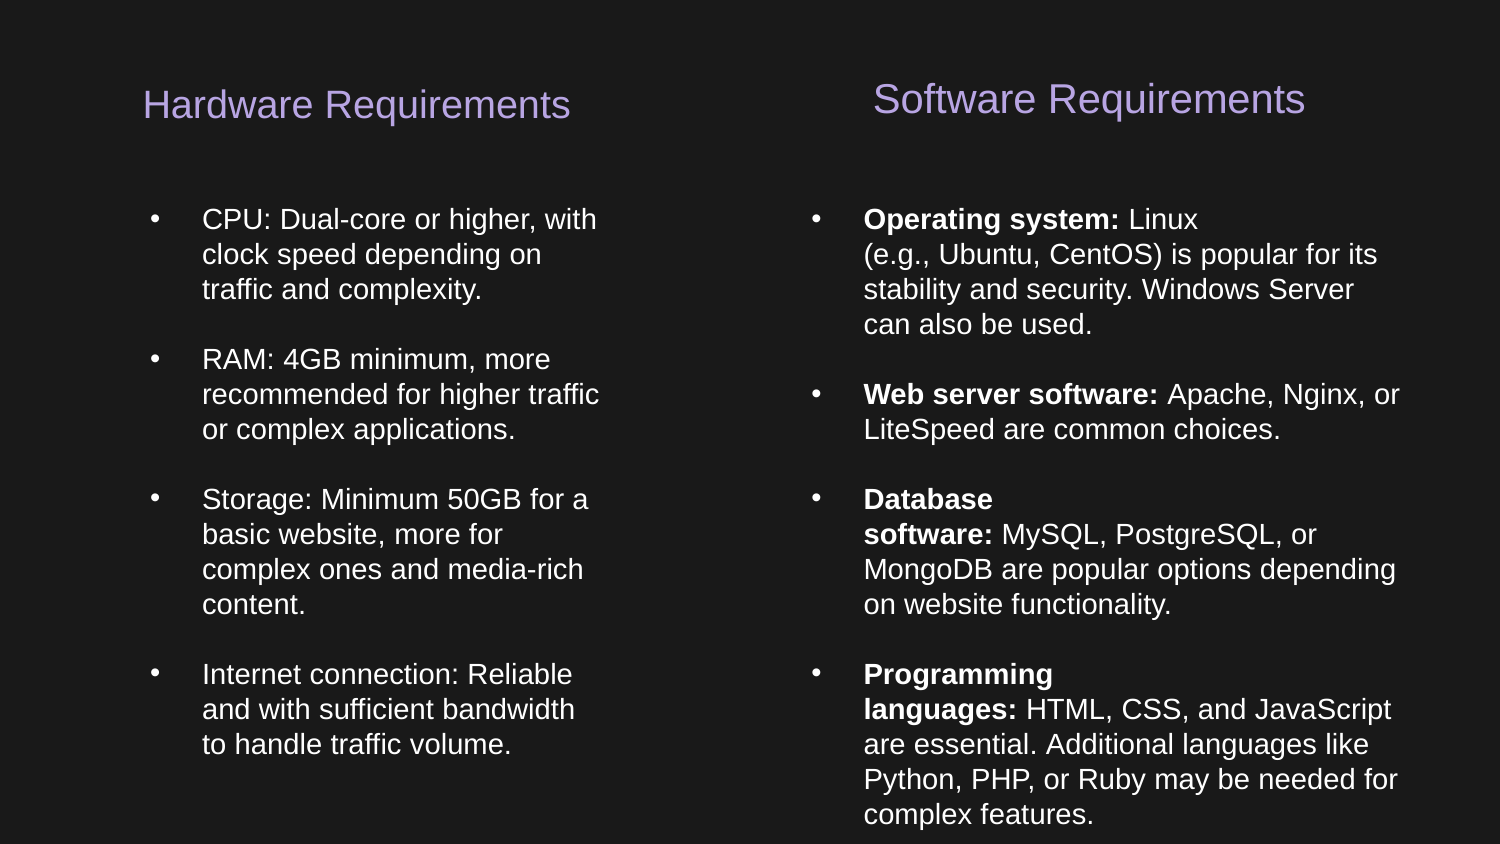

Software Requirements
# Hardware Requirements
CPU: Dual-core or higher, with clock speed depending on traffic and complexity.

RAM: 4GB minimum, more recommended for higher traffic or complex applications.

Storage: Minimum 50GB for a basic website, more for complex ones and media-rich content.

Internet connection: Reliable and with sufficient bandwidth to handle traffic volume.
Operating system: Linux (e.g., Ubuntu, CentOS) is popular for its stability and security. Windows Server can also be used.

Web server software: Apache, Nginx, or LiteSpeed are common choices.

Database software: MySQL, PostgreSQL, or MongoDB are popular options depending on website functionality.

Programming languages: HTML, CSS, and JavaScript are essential. Additional languages like Python, PHP, or Ruby may be needed for complex features.